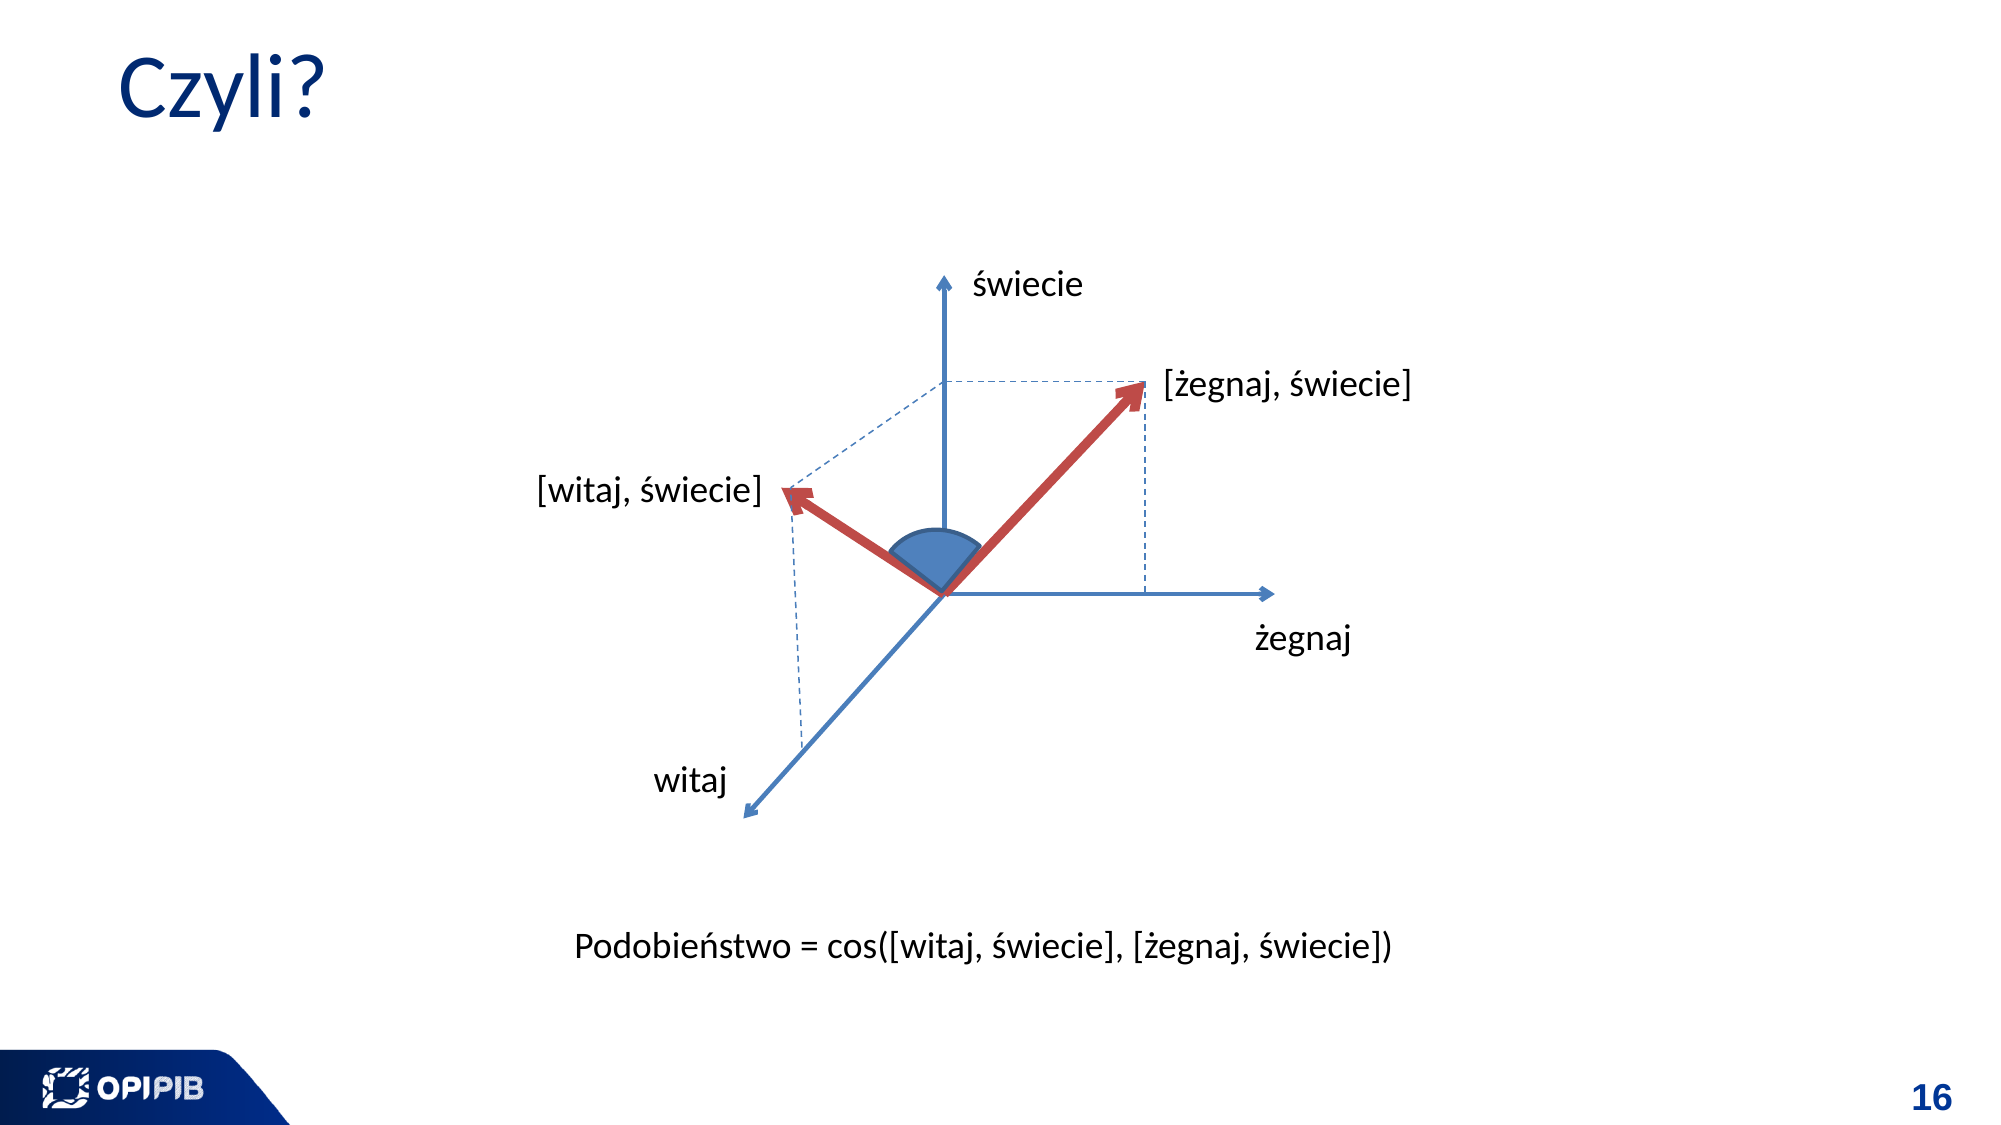

# Czyli?
świecie
[żegnaj, świecie]
[witaj, świecie]

żegnaj
witaj
Podobieństwo = cos([witaj, świecie], [żegnaj, świecie])
16